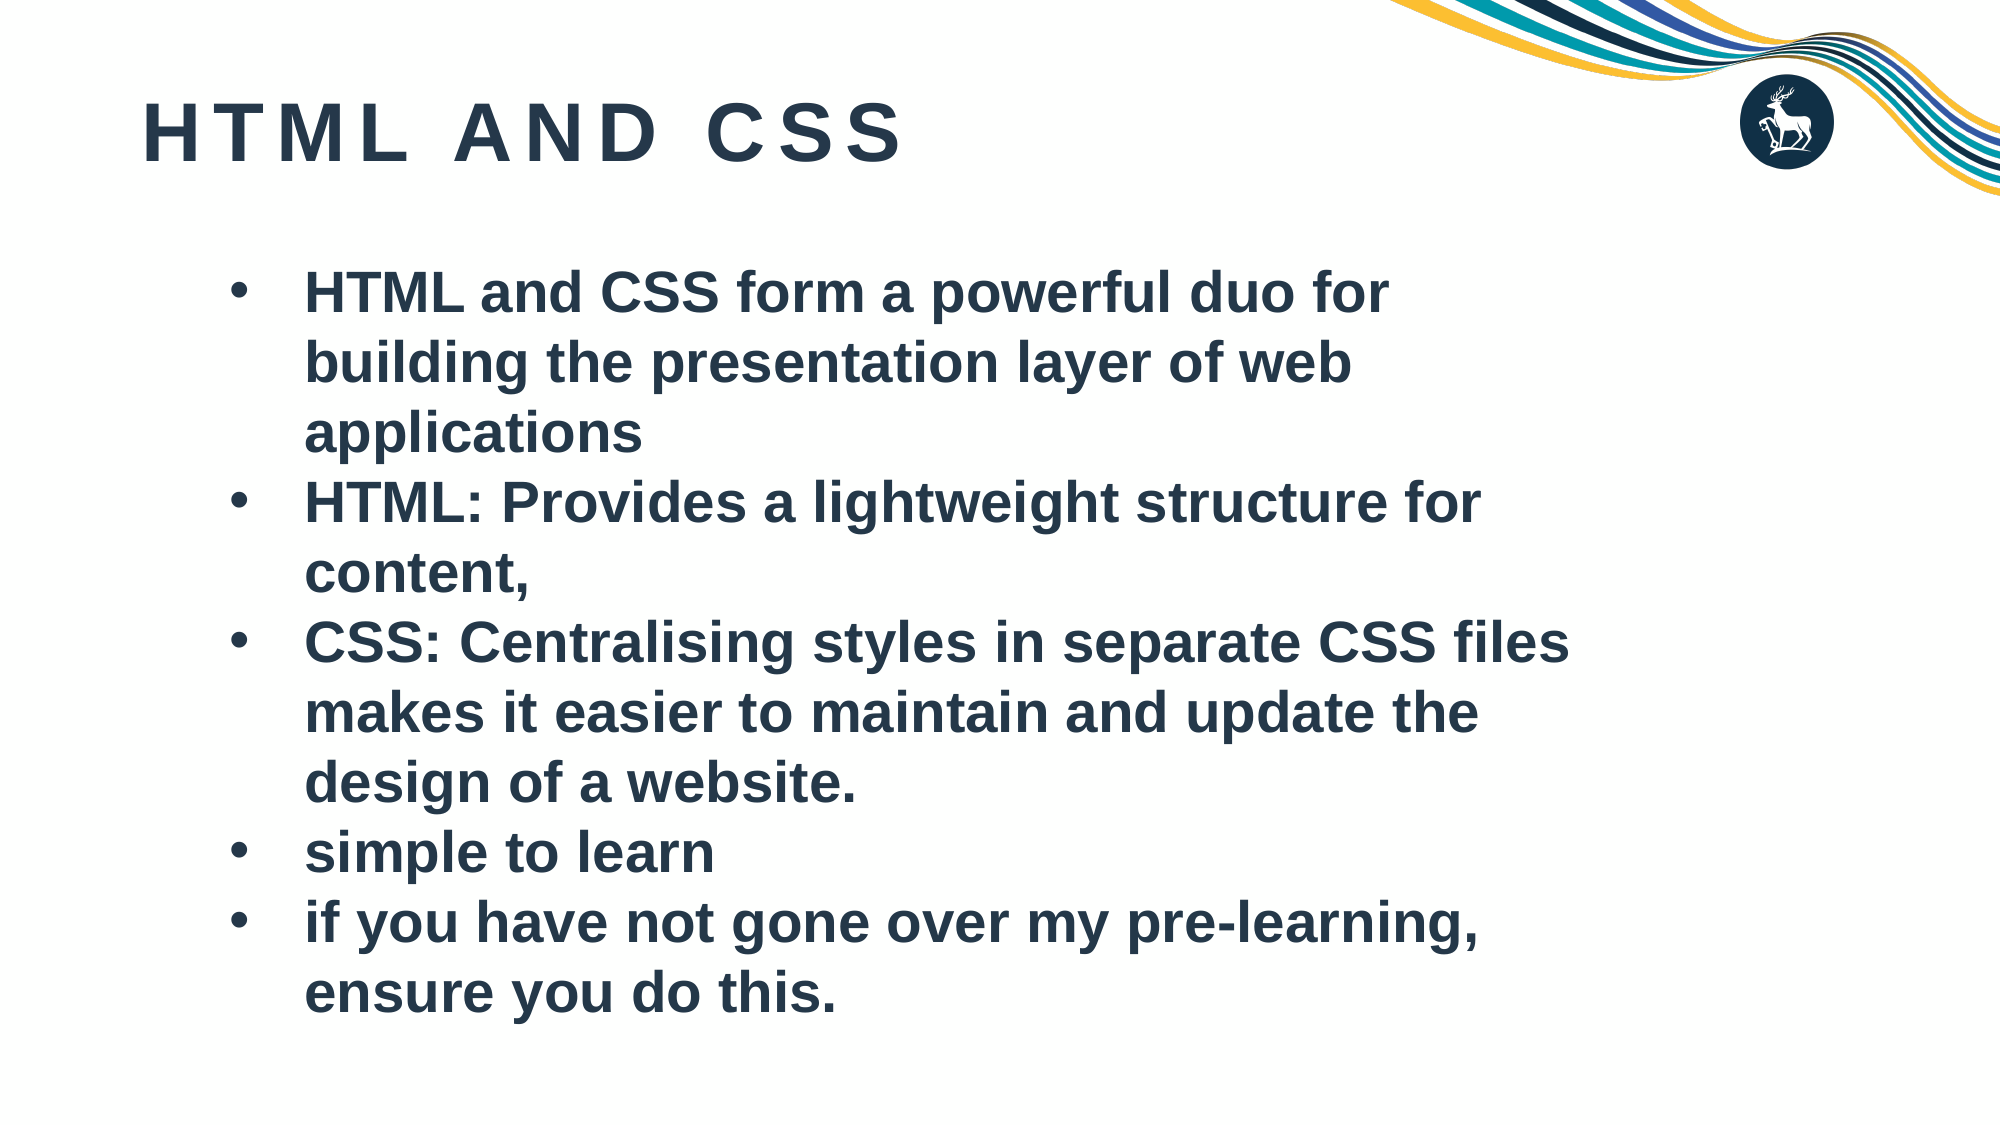

# HTML and CSS
HTML and CSS form a powerful duo for building the presentation layer of web applications
HTML: Provides a lightweight structure for content,
CSS: Centralising styles in separate CSS files makes it easier to maintain and update the design of a website.
simple to learn
if you have not gone over my pre-learning, ensure you do this.